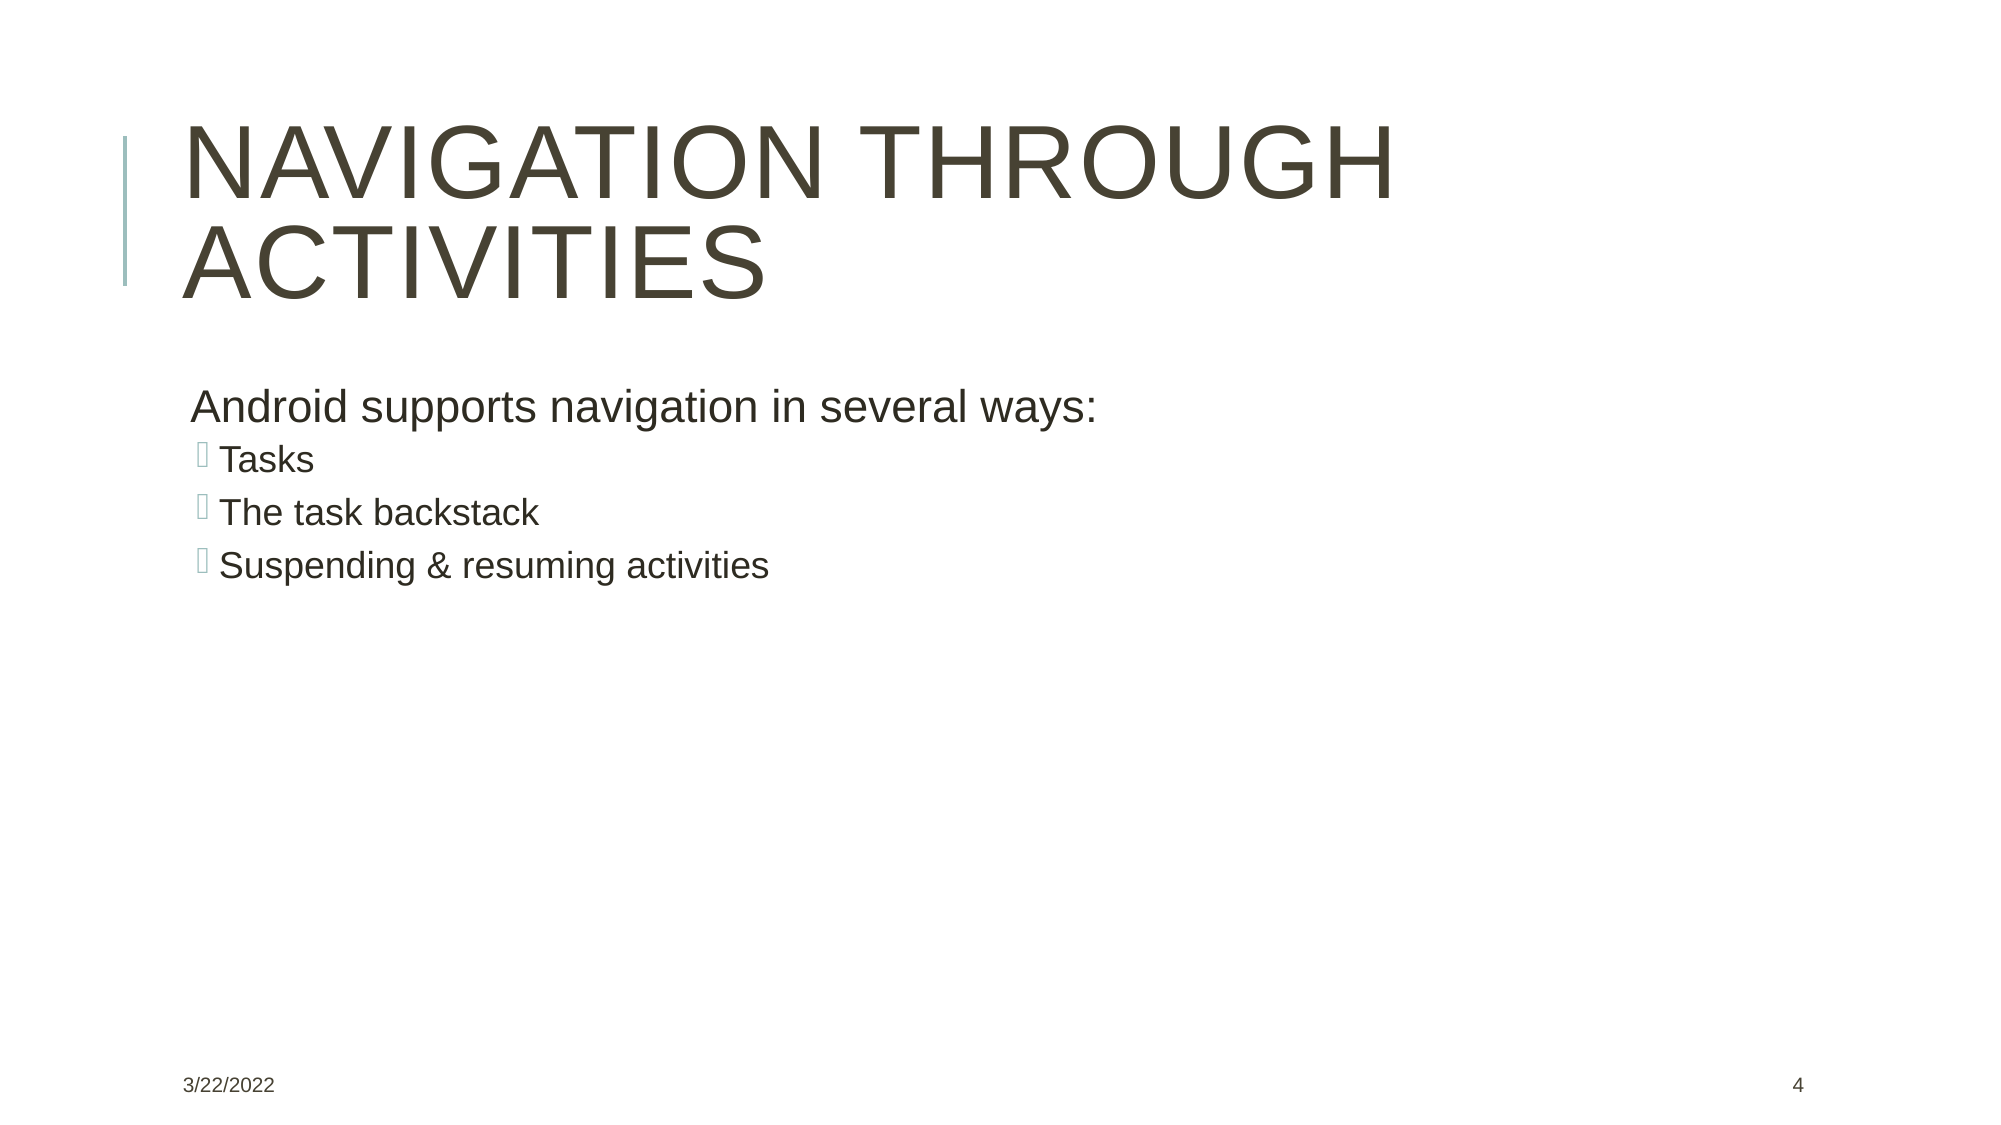

# Navigation Through Activities
Android supports navigation in several ways:
Tasks
The task backstack
Suspending & resuming activities
3/22/2022
4